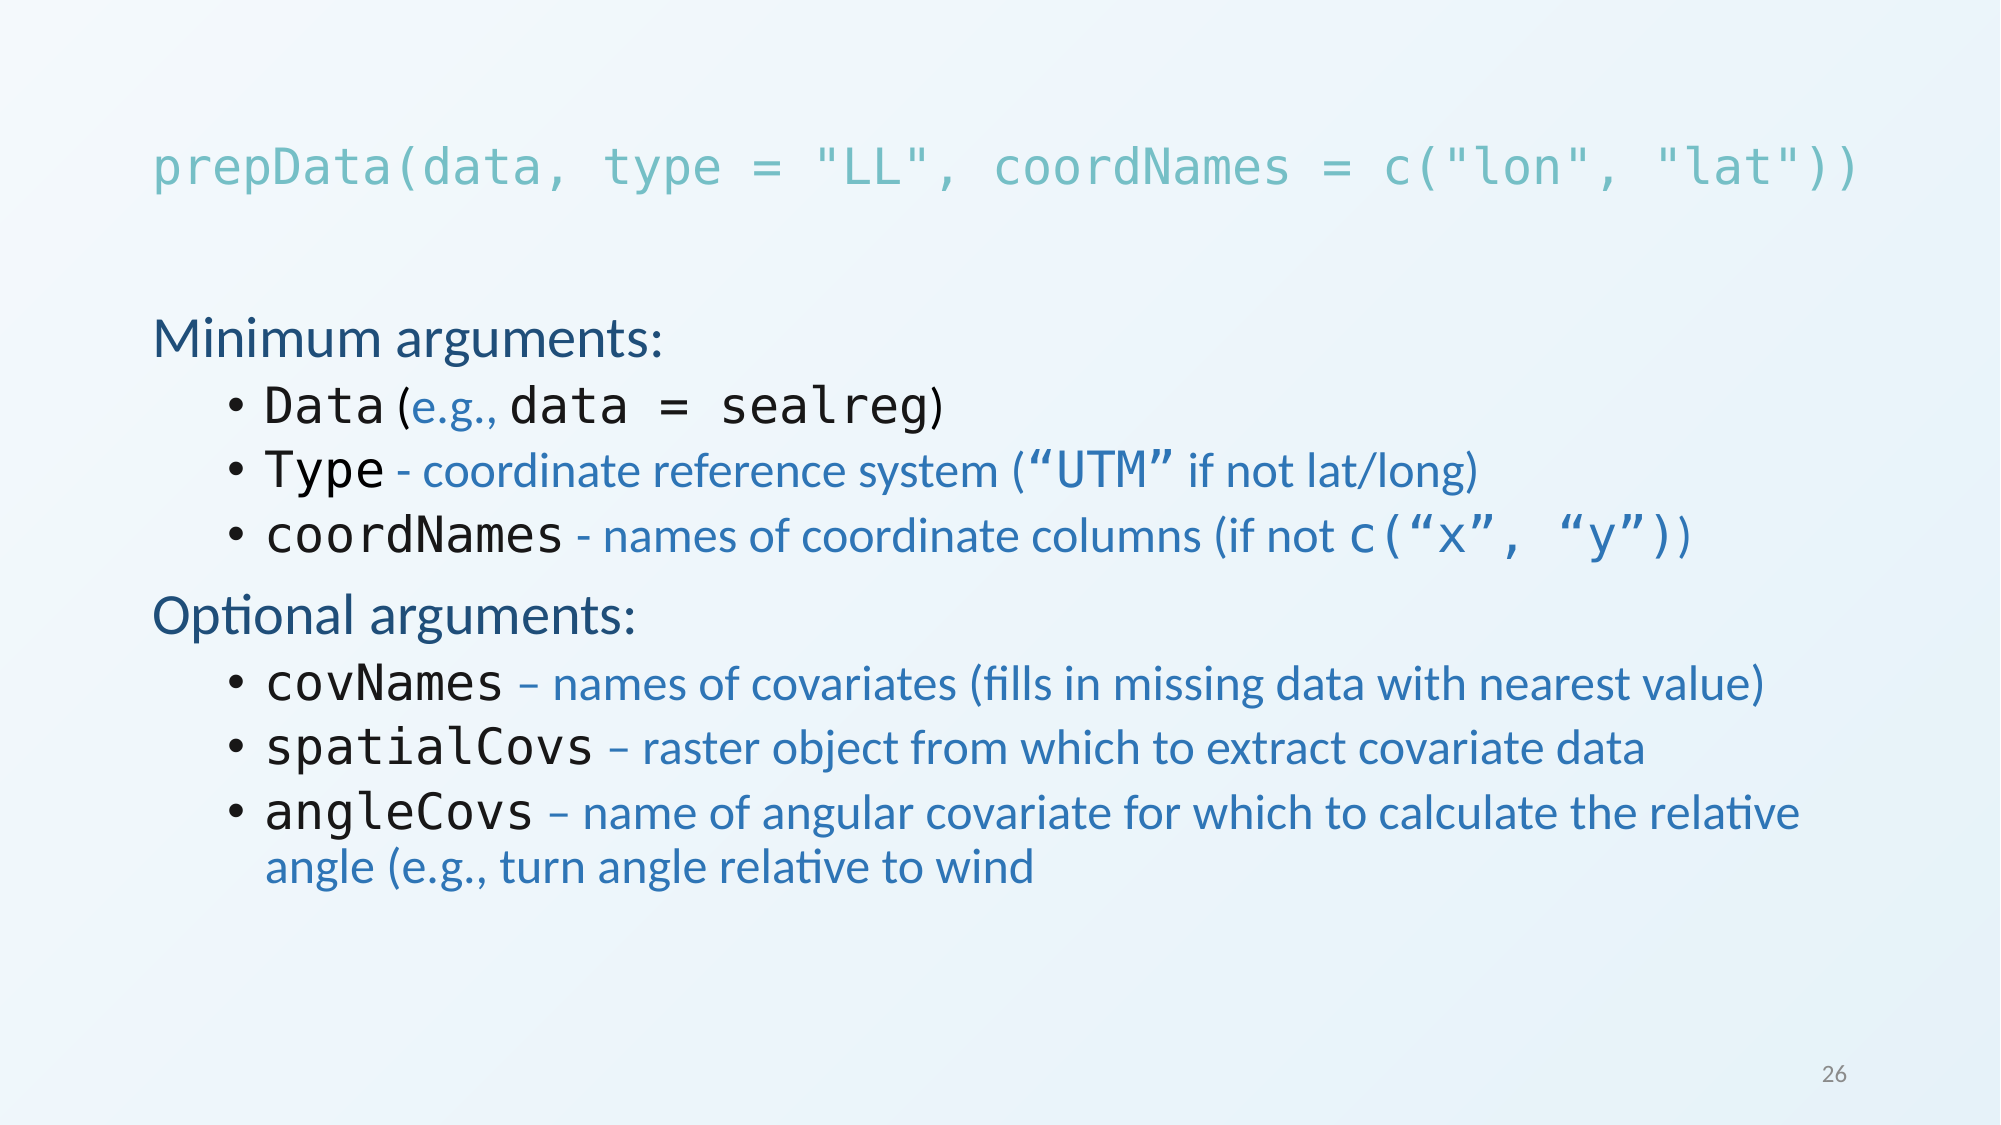

# prepData(data, type = "LL", coordNames = c("lon", "lat"))
Minimum arguments:
Data (e.g., data = sealreg)
Type - coordinate reference system (“UTM” if not lat/long)
coordNames - names of coordinate columns (if not c(“x”, “y”))
Optional arguments:
covNames – names of covariates (fills in missing data with nearest value)
spatialCovs – raster object from which to extract covariate data
angleCovs – name of angular covariate for which to calculate the relative angle (e.g., turn angle relative to wind
26